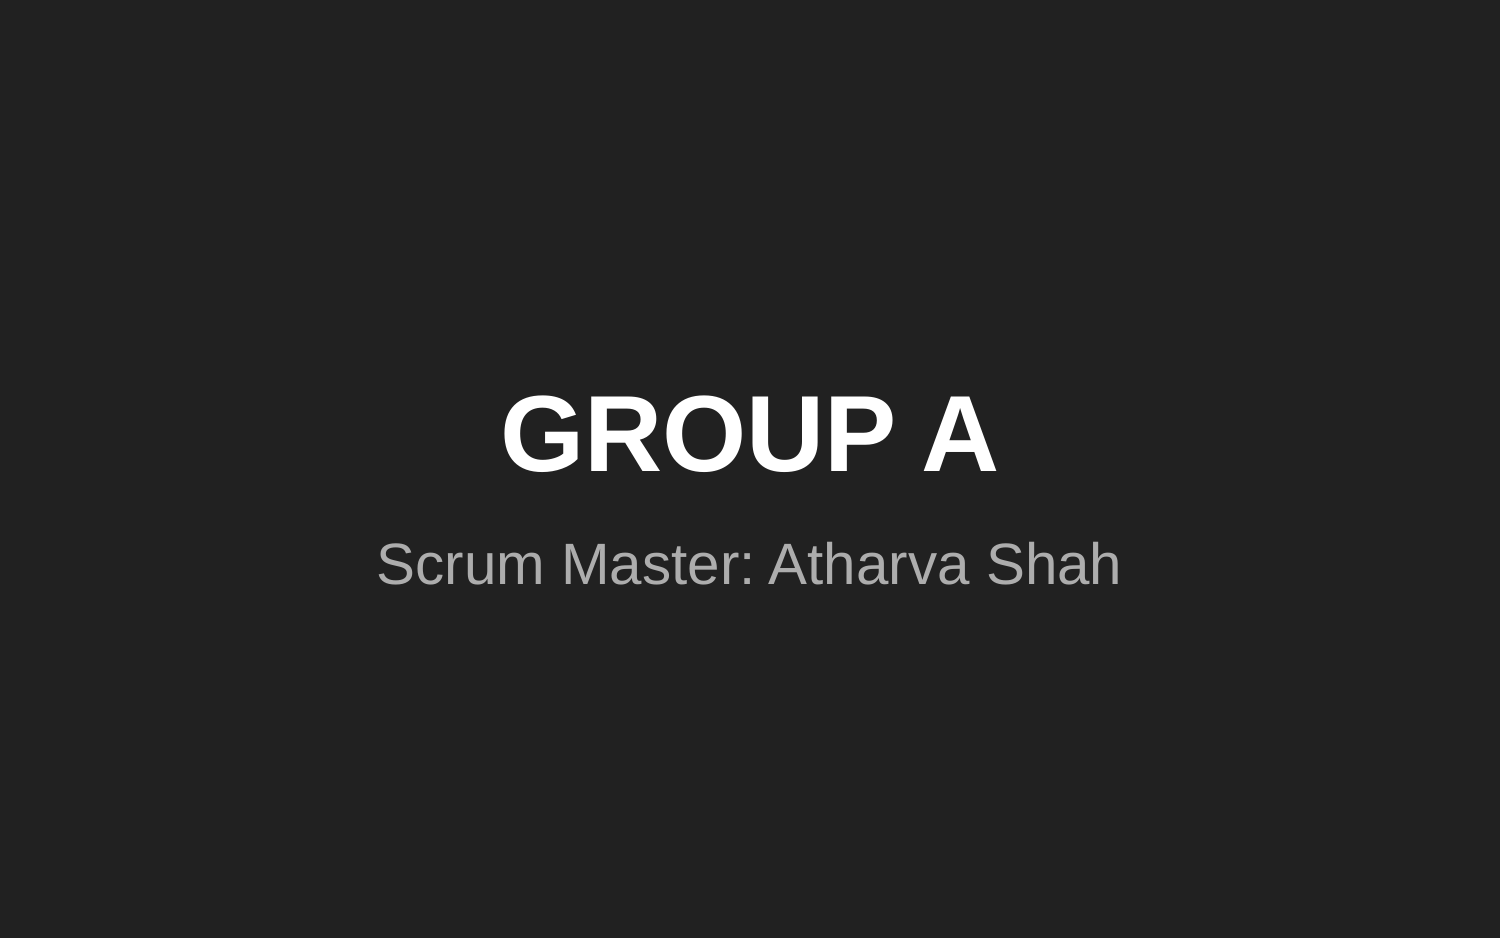

# GROUP A
Scrum Master: Atharva Shah